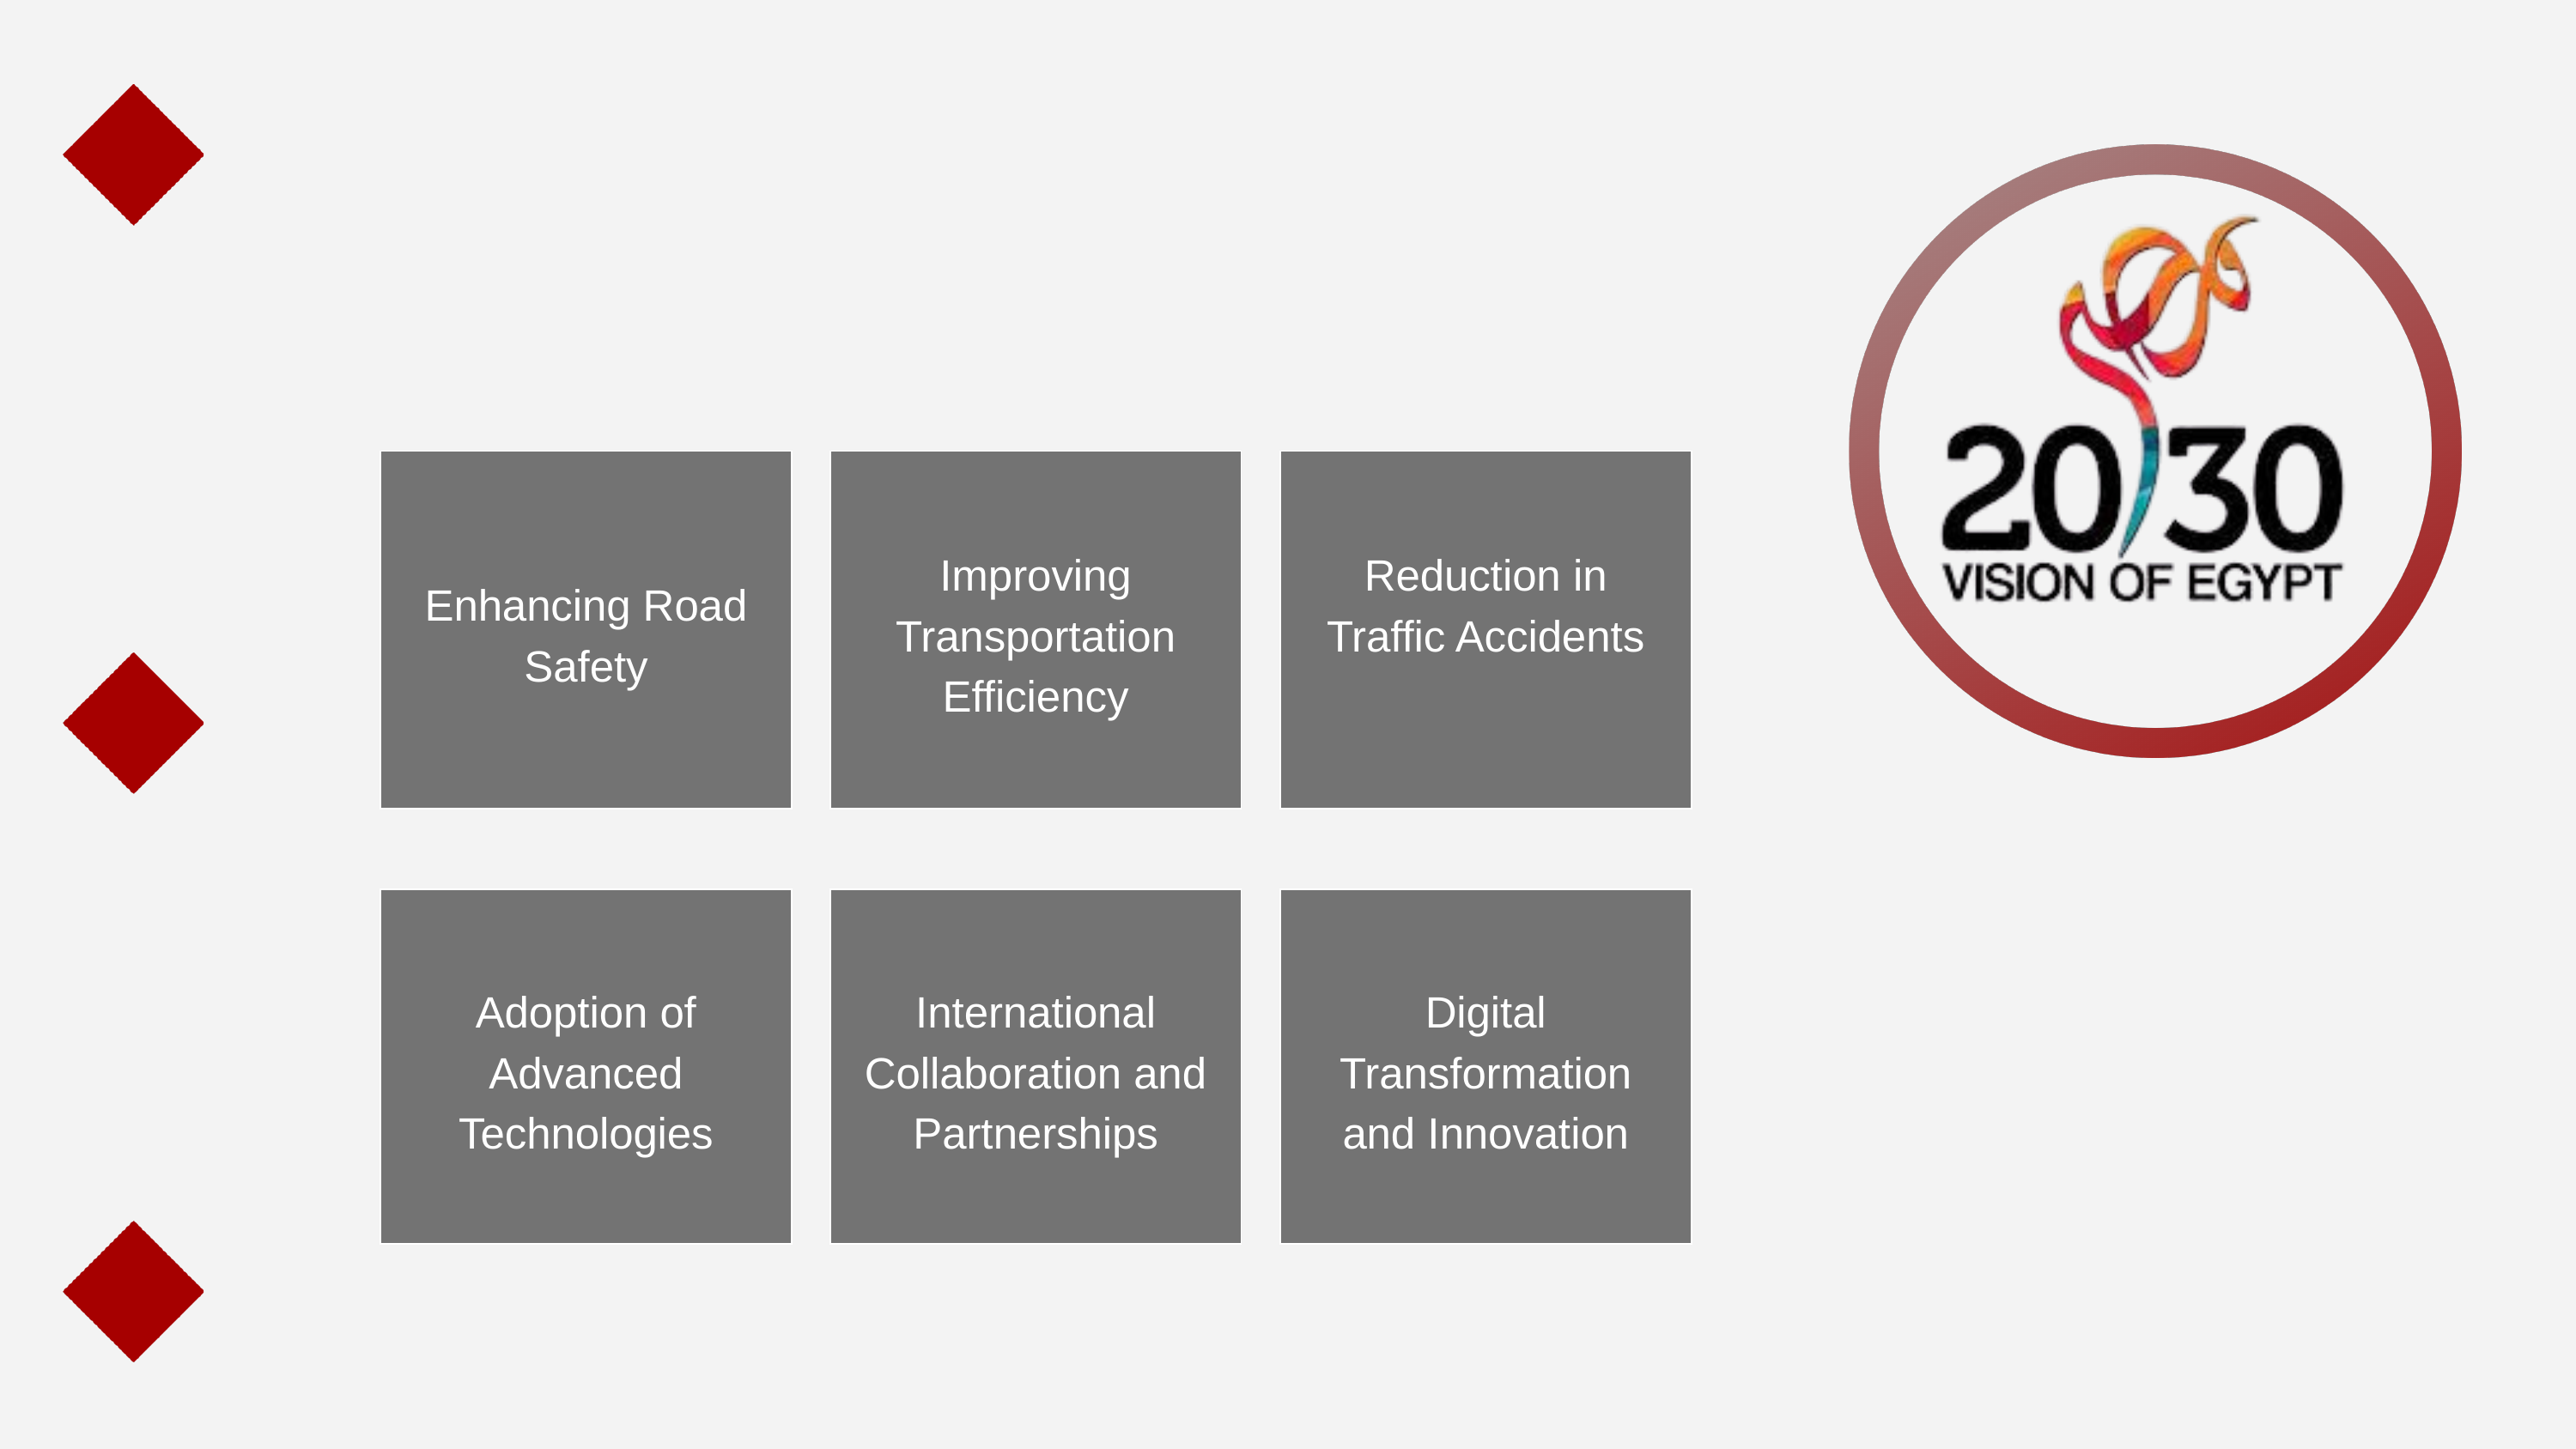

Improving Transportation Efficiency
Reduction in Traffic Accidents
Enhancing Road Safety

Adoption of Advanced Technologies
International Collaboration and Partnerships
Digital Transformation and Innovation